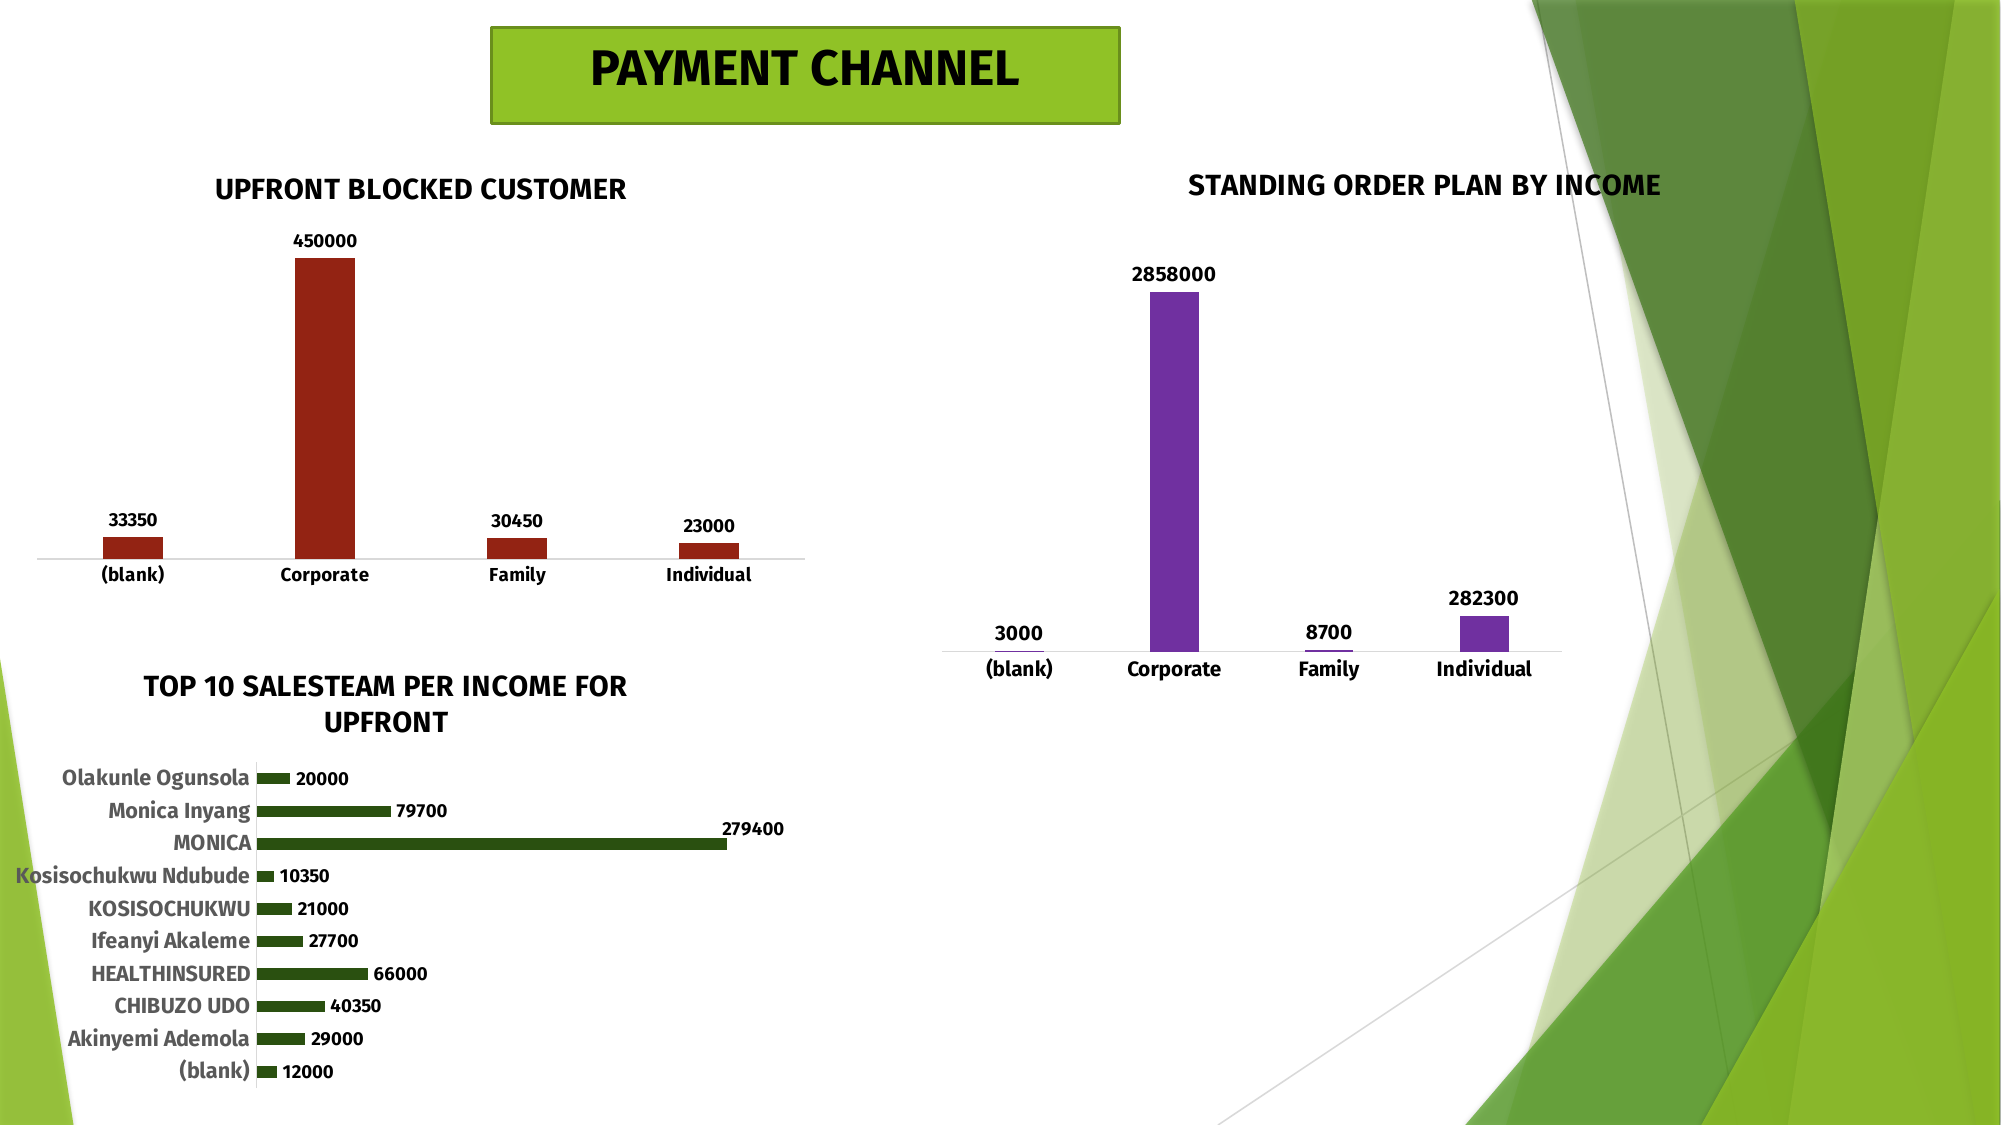

PAYMENT CHANNEL

### Chart: STANDING ORDER PLAN BY INCOME

| Category | Total |
|---|---|
| (blank) | 3000.0 |
| Corporate | 2858000.0 |
| Family | 8700.0 |
| Individual | 282300.0 |

### Chart: UPFRONT BLOCKED CUSTOMER

| Category | Total |
|---|---|
| (blank) | 33350.0 |
| Corporate | 450000.0 |
| Family | 30450.0 |
| Individual | 23000.0 |

### Chart: TOP 10 SALESTEAM PER INCOME FOR UPFRONT

| Category | Total |
|---|---|
| (blank) | 12000.0 |
| Akinyemi Ademola | 29000.0 |
| CHIBUZO UDO | 40350.0 |
| HEALTHINSURED | 66000.0 |
| Ifeanyi Akaleme | 27700.0 |
| KOSISOCHUKWU | 21000.0 |
| Kosisochukwu Ndubude | 10350.0 |
| MONICA | 279400.0 |
| Monica Inyang | 79700.0 |
| Olakunle Ogunsola | 20000.0 |